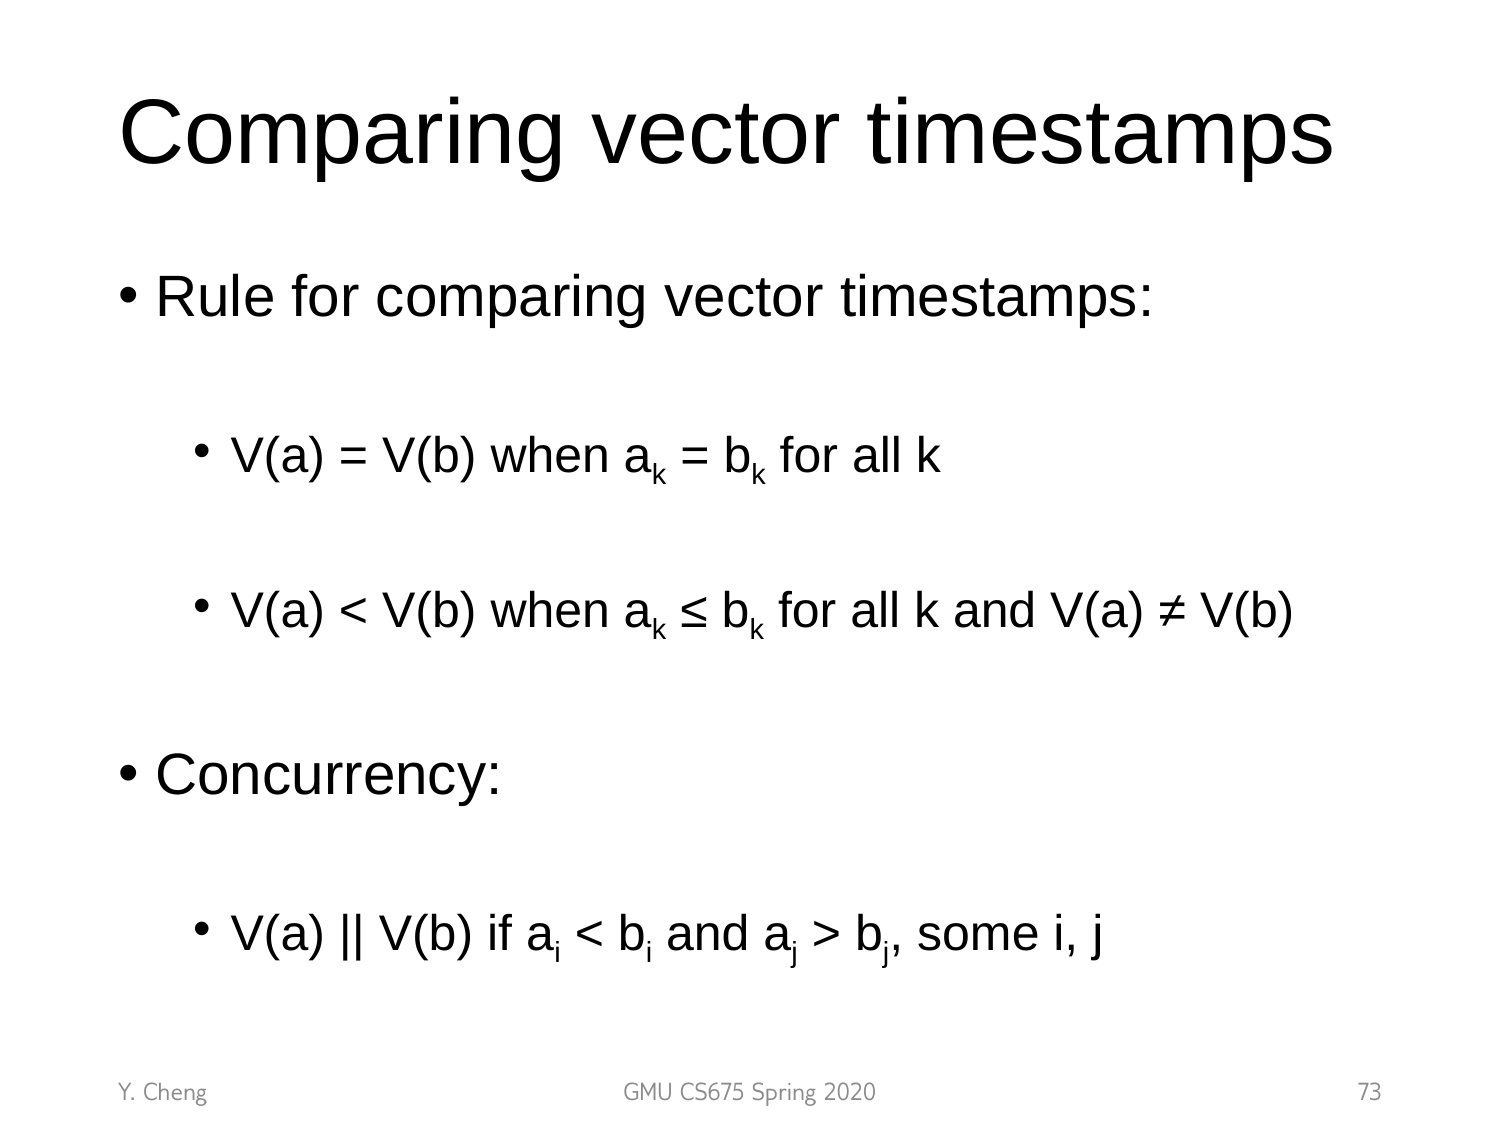

# Comparing vector timestamps
Rule for comparing vector timestamps:

V(a) = V(b) when ak = bk for all k

V(a) < V(b) when ak ≤ bk for all k and V(a) ≠ V(b)

Concurrency:

V(a) || V(b) if ai < bi and aj > bj, some i, j

Y. Cheng
GMU CS675 Spring 2020
73